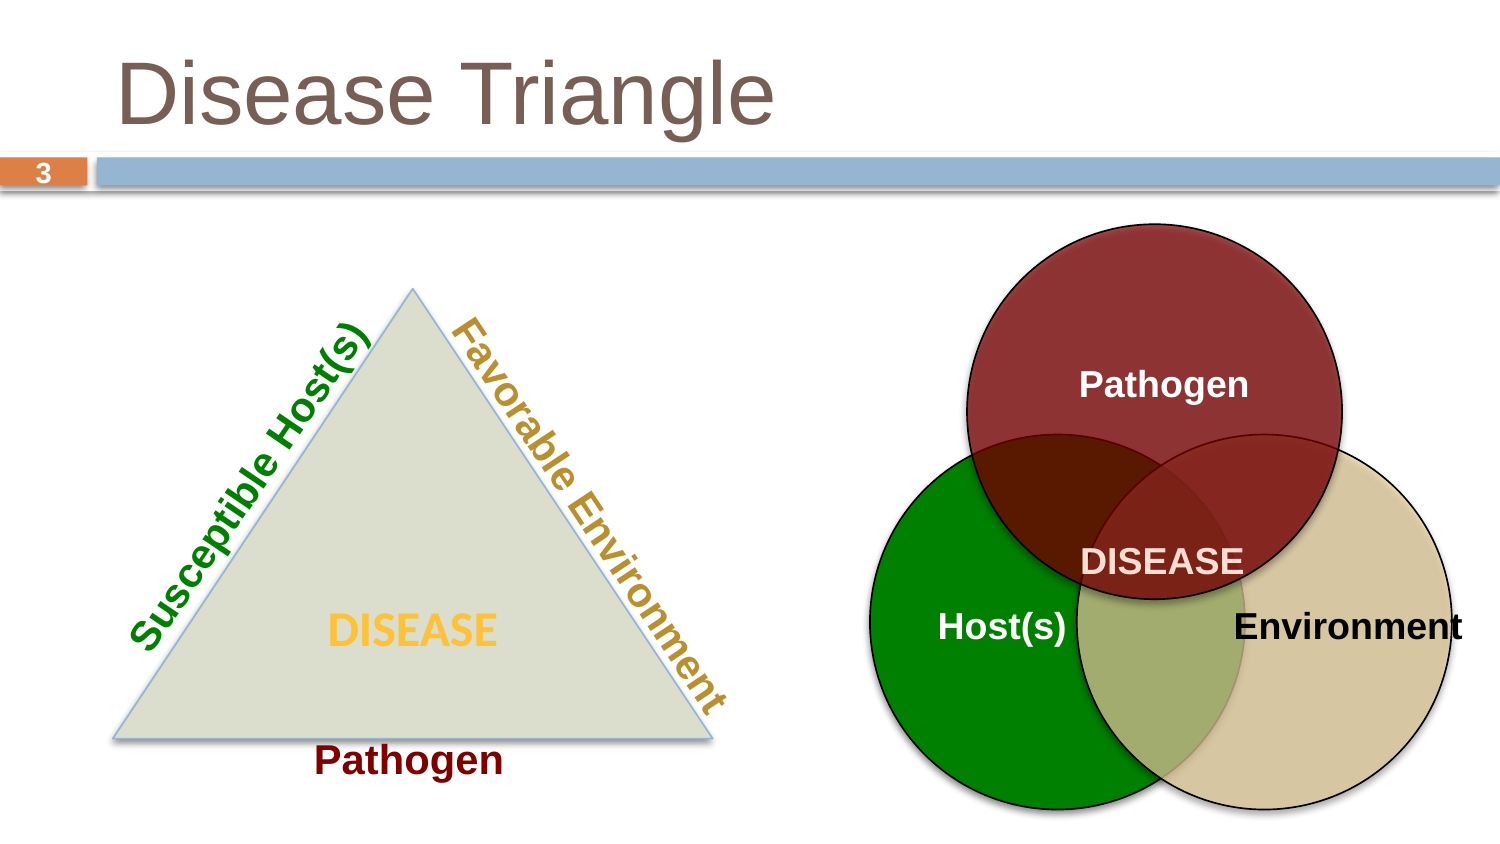

# Disease Triangle
3

Pathogen

DISEASE
Host(s)
Environment
Disease
Susceptible Host(s)
Favorable Environment
Pathogen